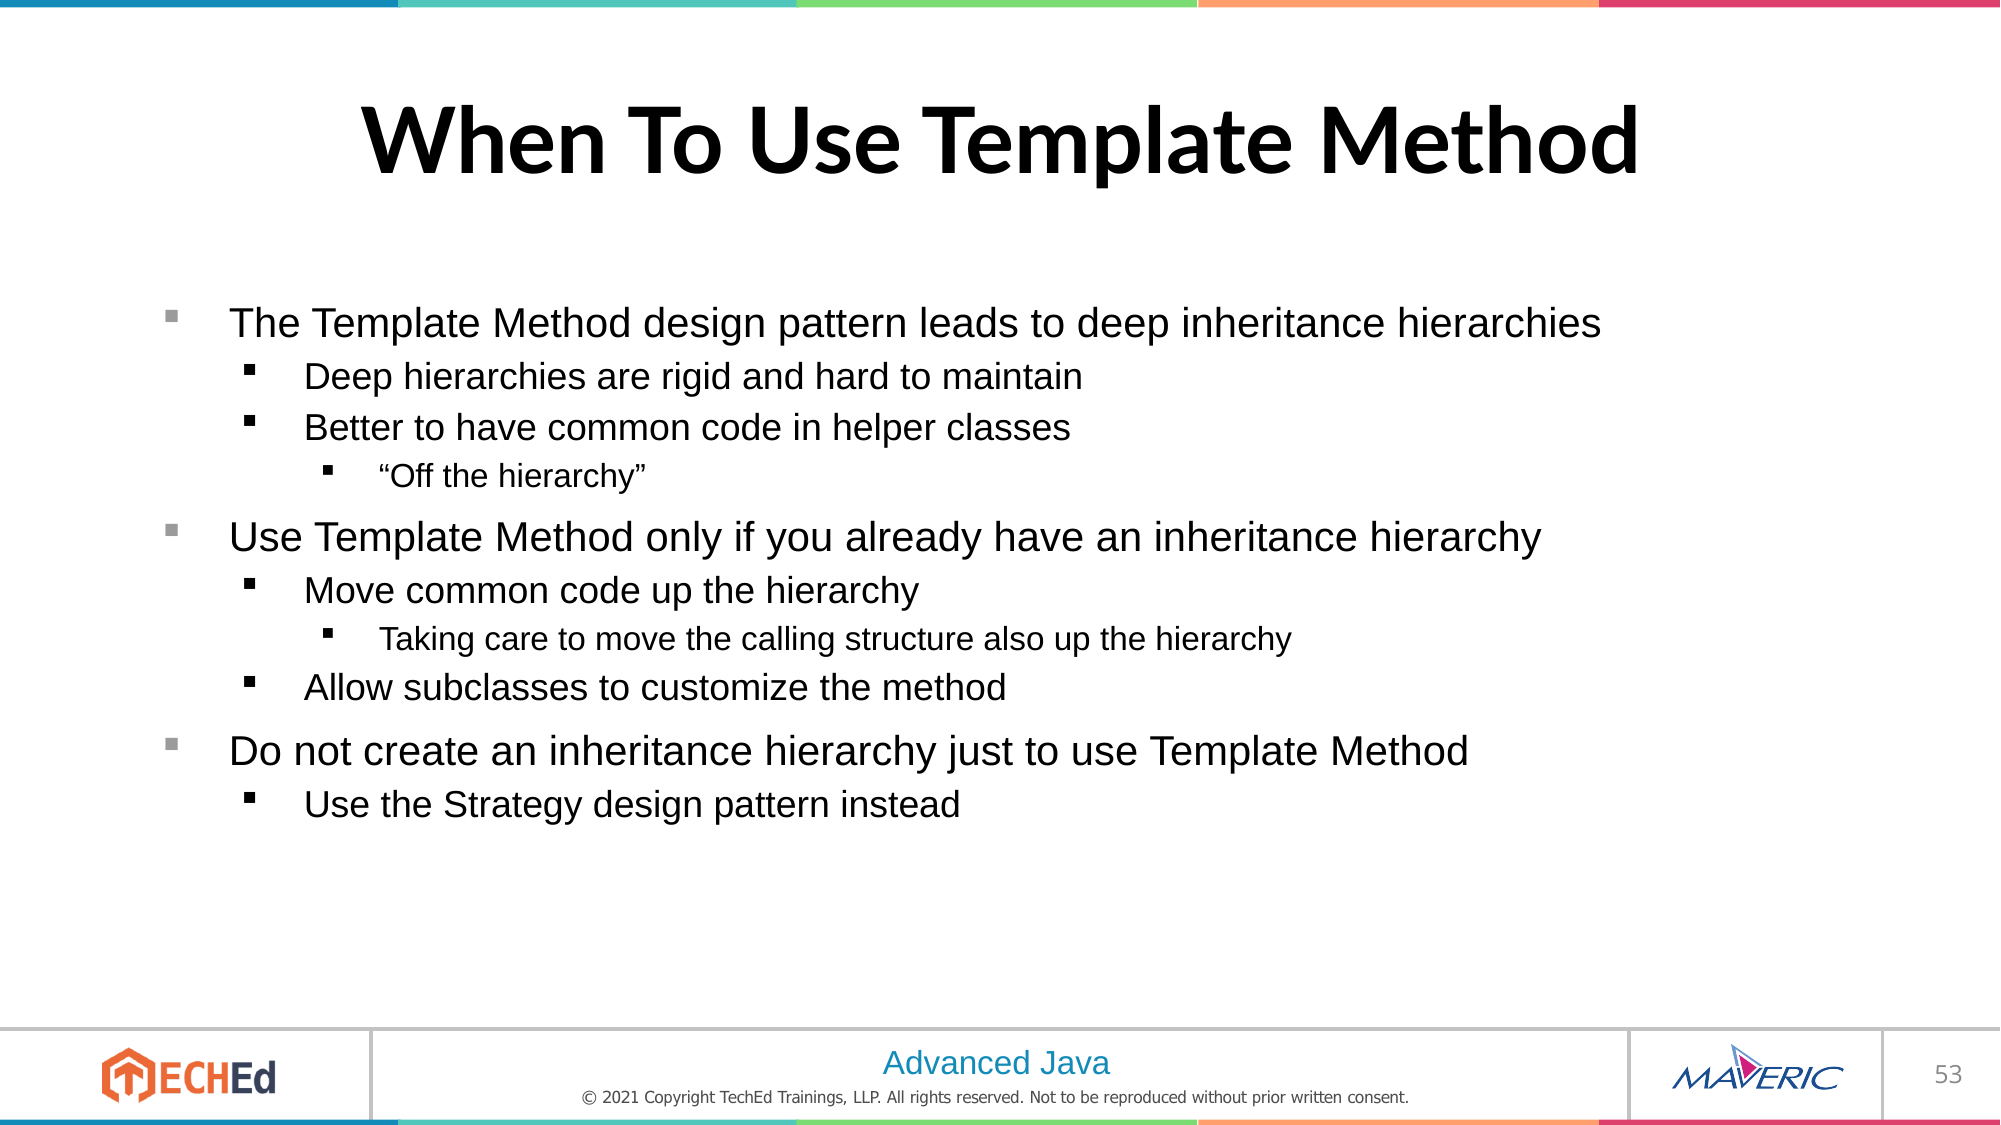

# When To Use Template Method
The Template Method design pattern leads to deep inheritance hierarchies
Deep hierarchies are rigid and hard to maintain
Better to have common code in helper classes
“Off the hierarchy”
Use Template Method only if you already have an inheritance hierarchy
Move common code up the hierarchy
Taking care to move the calling structure also up the hierarchy
Allow subclasses to customize the method
Do not create an inheritance hierarchy just to use Template Method
Use the Strategy design pattern instead